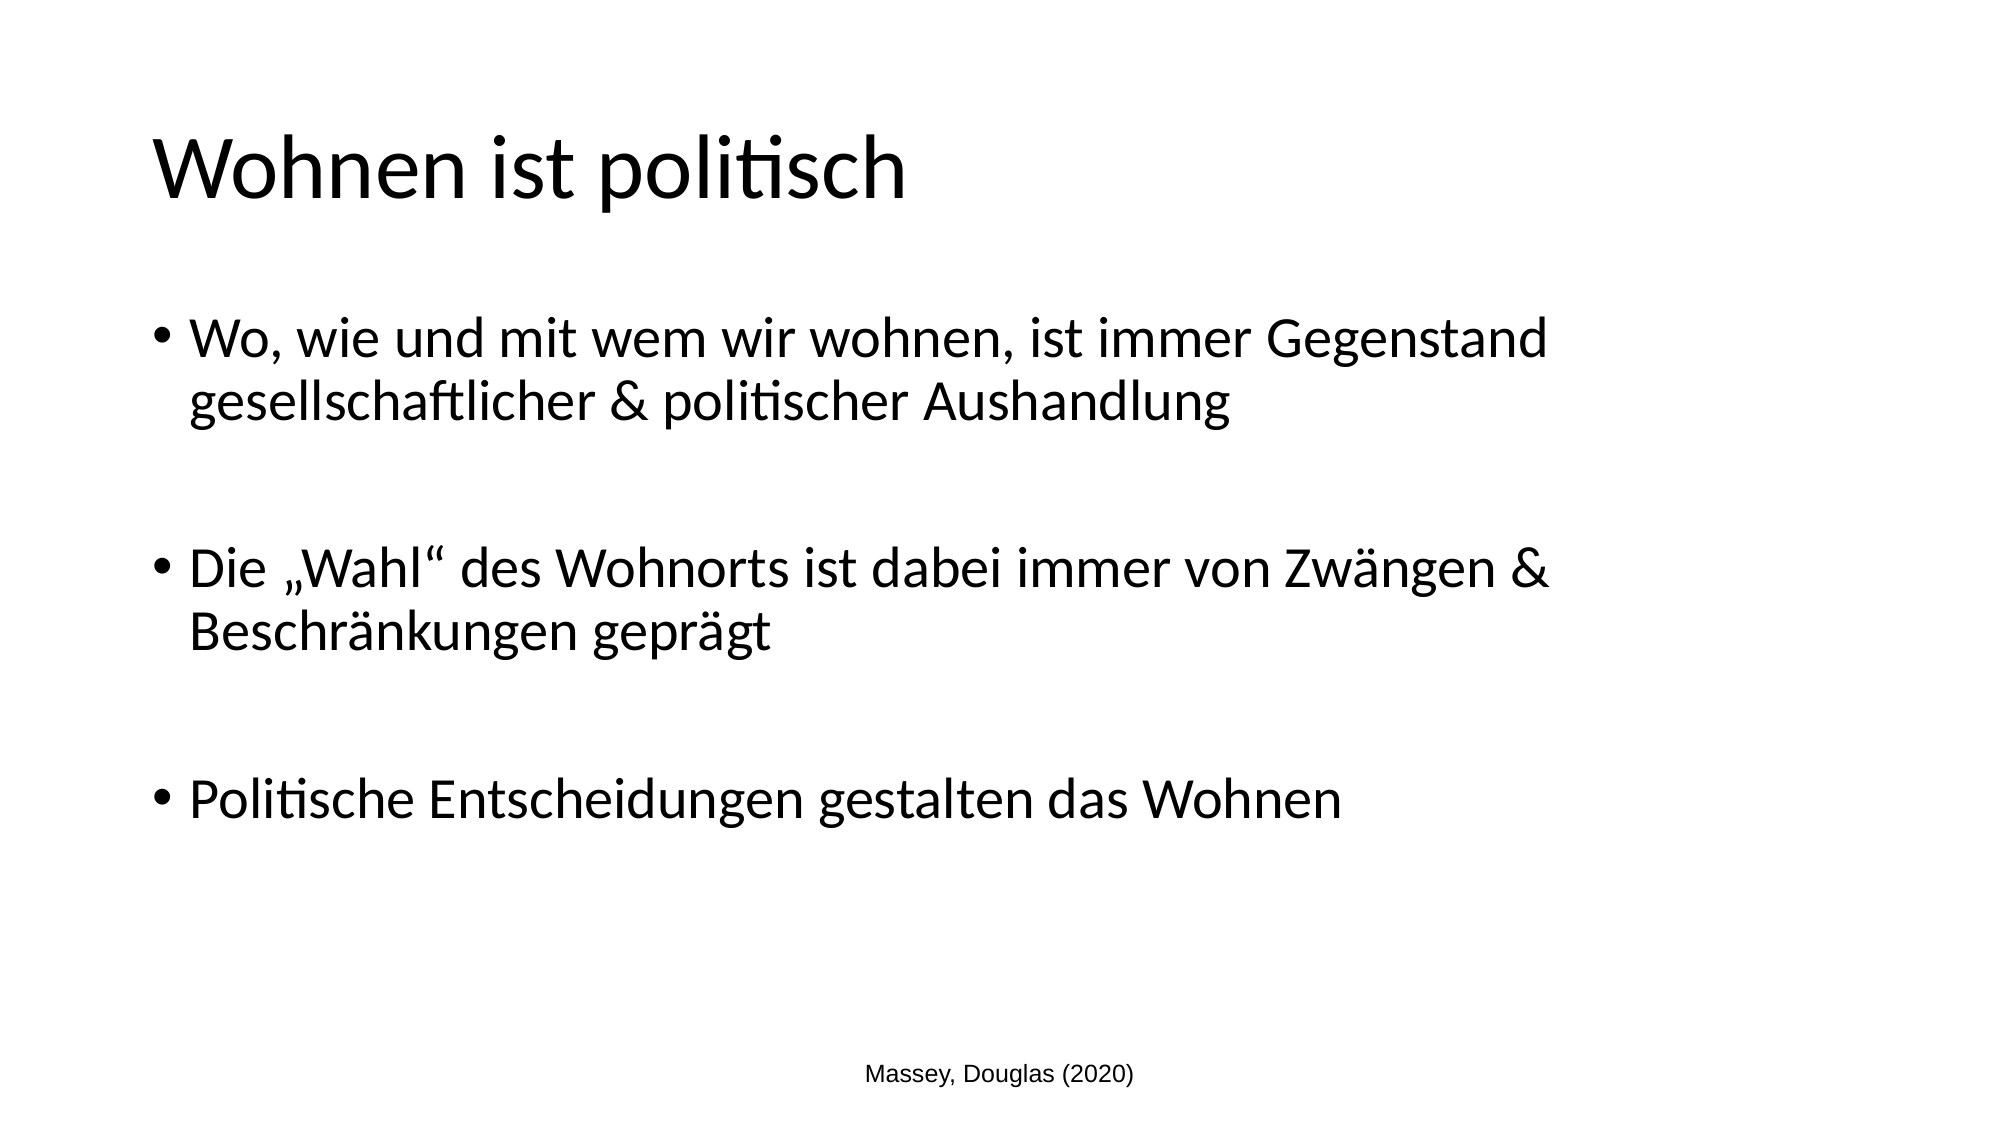

# Wohnen ist politisch
Wo, wie und mit wem wir wohnen, ist immer Gegenstand gesellschaftlicher & politischer Aushandlung

Die „Wahl“ des Wohnorts ist dabei immer von Zwängen & Beschränkungen geprägt

Politische Entscheidungen gestalten das Wohnen
Massey, Douglas (2020)